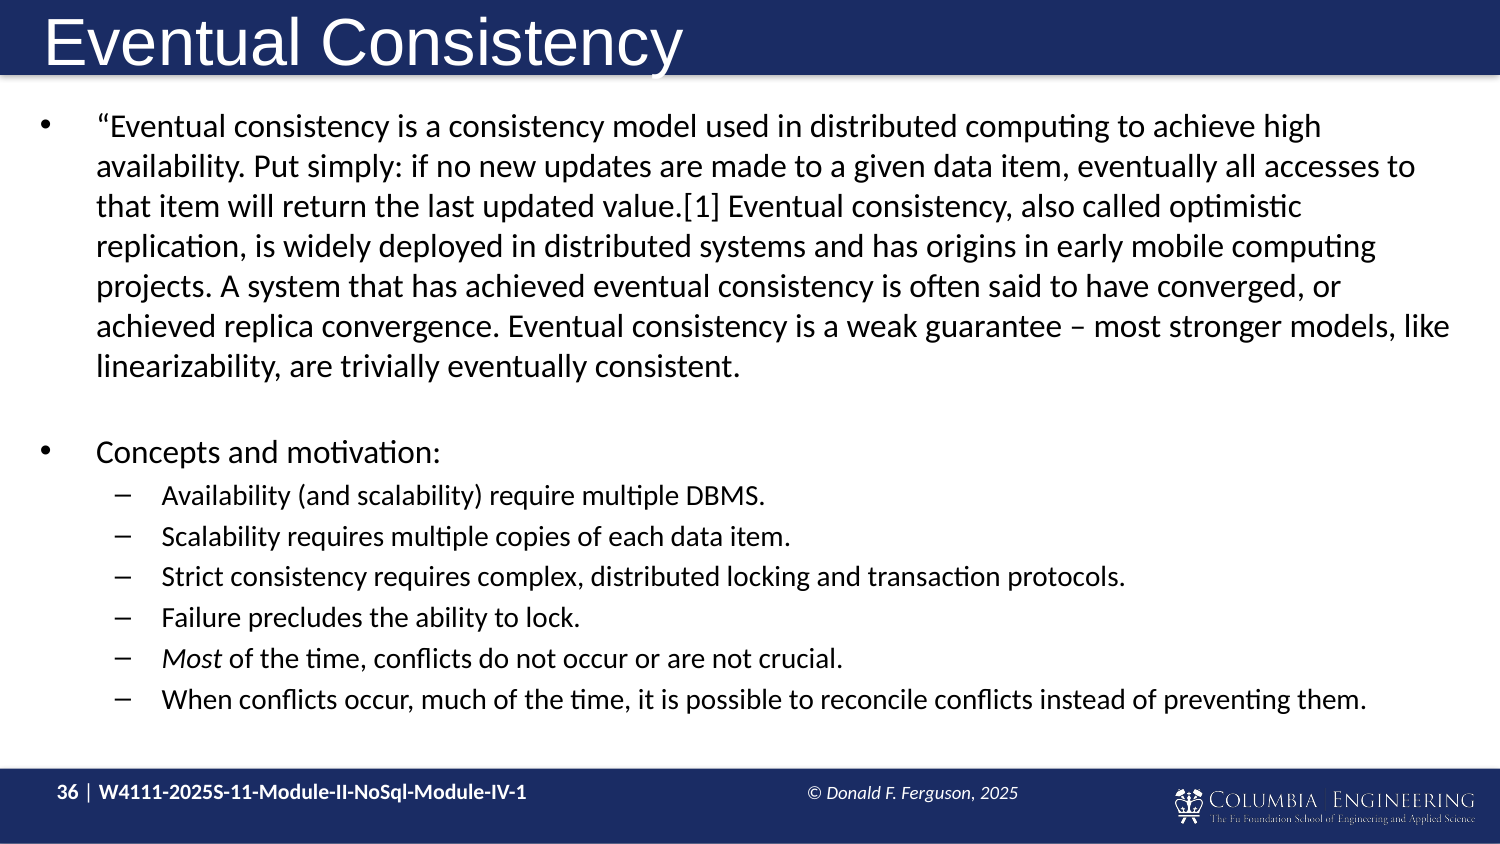

# Eventual Consistency
“Eventual consistency is a consistency model used in distributed computing to achieve high availability. Put simply: if no new updates are made to a given data item, eventually all accesses to that item will return the last updated value.[1] Eventual consistency, also called optimistic replication, is widely deployed in distributed systems and has origins in early mobile computing projects. A system that has achieved eventual consistency is often said to have converged, or achieved replica convergence. Eventual consistency is a weak guarantee – most stronger models, like linearizability, are trivially eventually consistent.
Concepts and motivation:
Availability (and scalability) require multiple DBMS.
Scalability requires multiple copies of each data item.
Strict consistency requires complex, distributed locking and transaction protocols.
Failure precludes the ability to lock.
Most of the time, conflicts do not occur or are not crucial.
When conflicts occur, much of the time, it is possible to reconcile conflicts instead of preventing them.